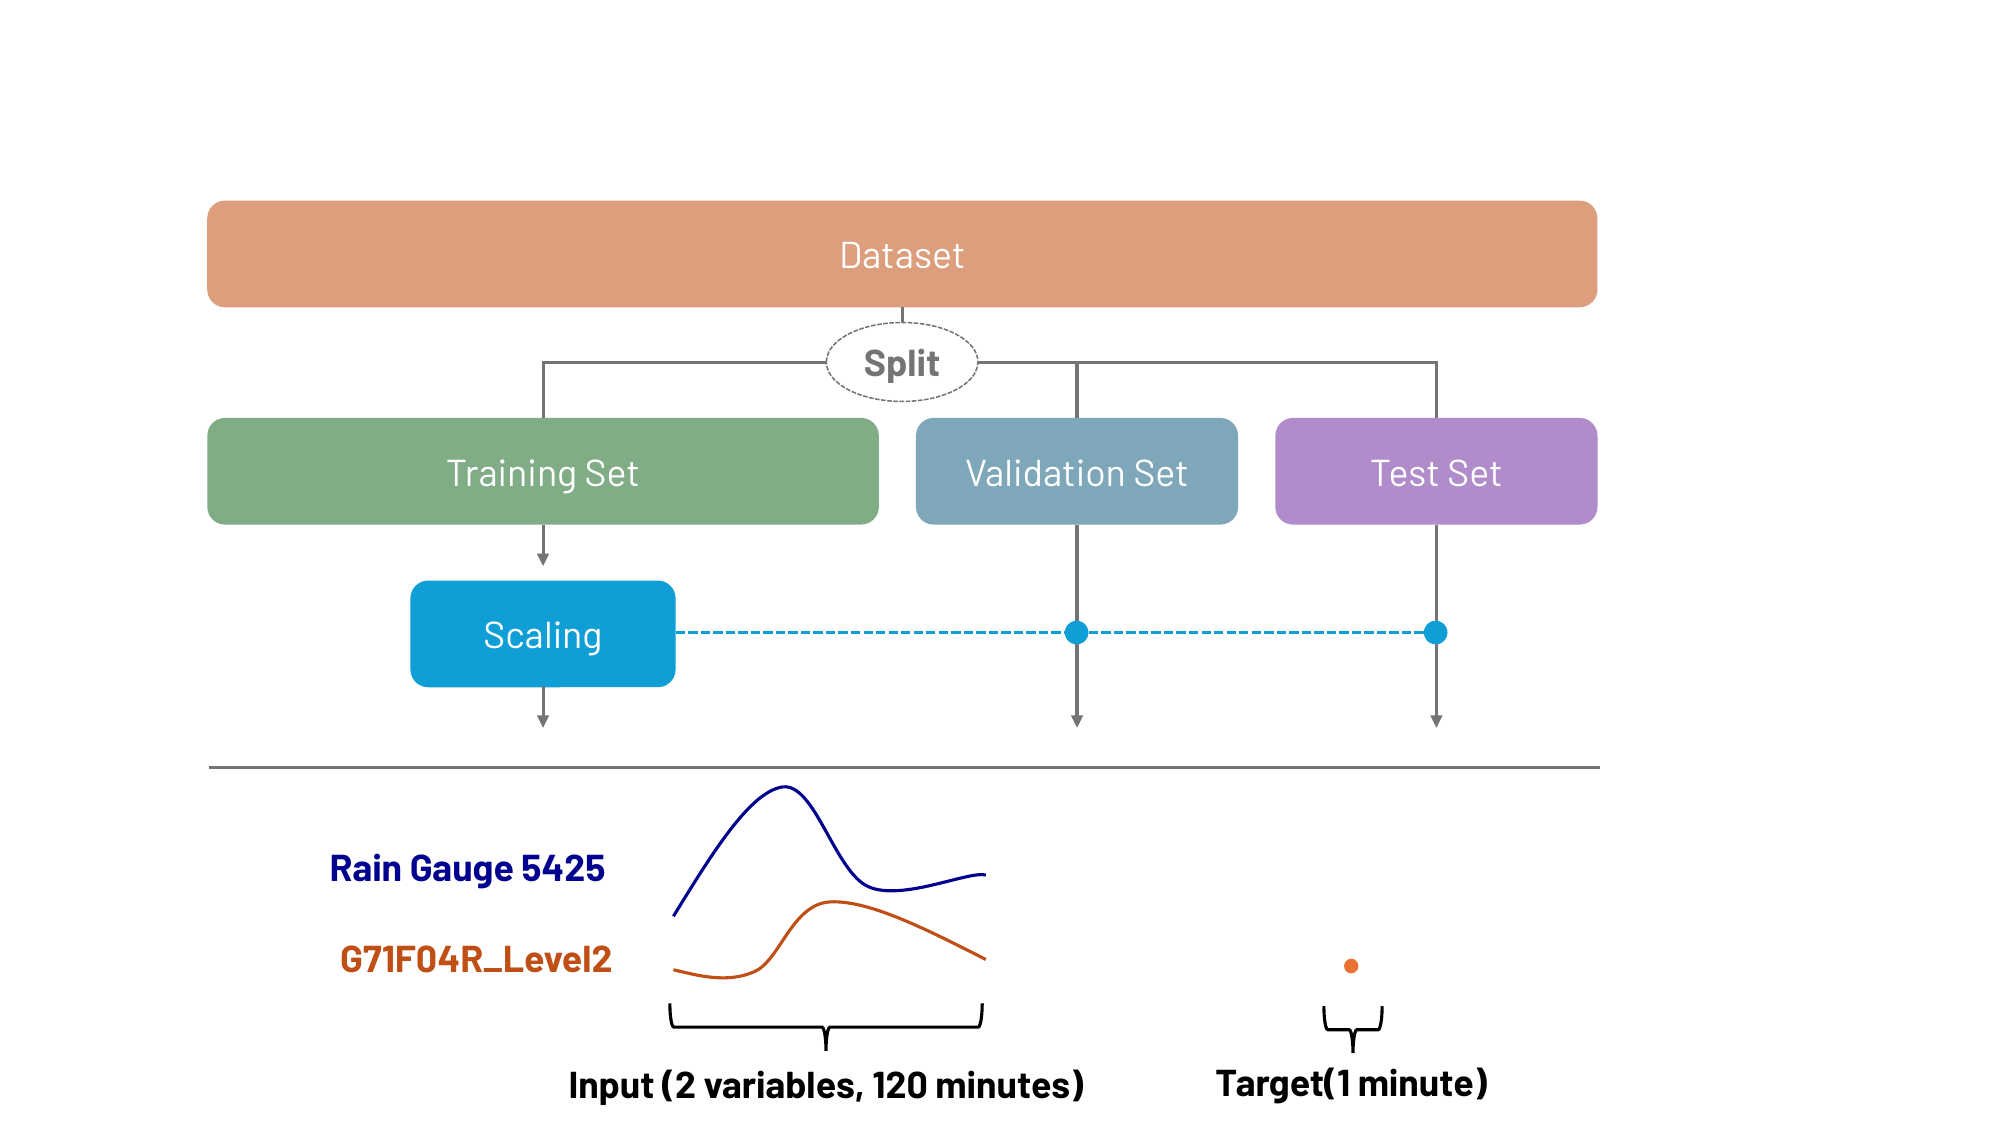

Dataset

Split
Training Set
Validation Set
Test Set
Scaling

Rain Gauge 5425

G71F04R_Level2

Target(1 minute)
Input (2 variables, 120 minutes)